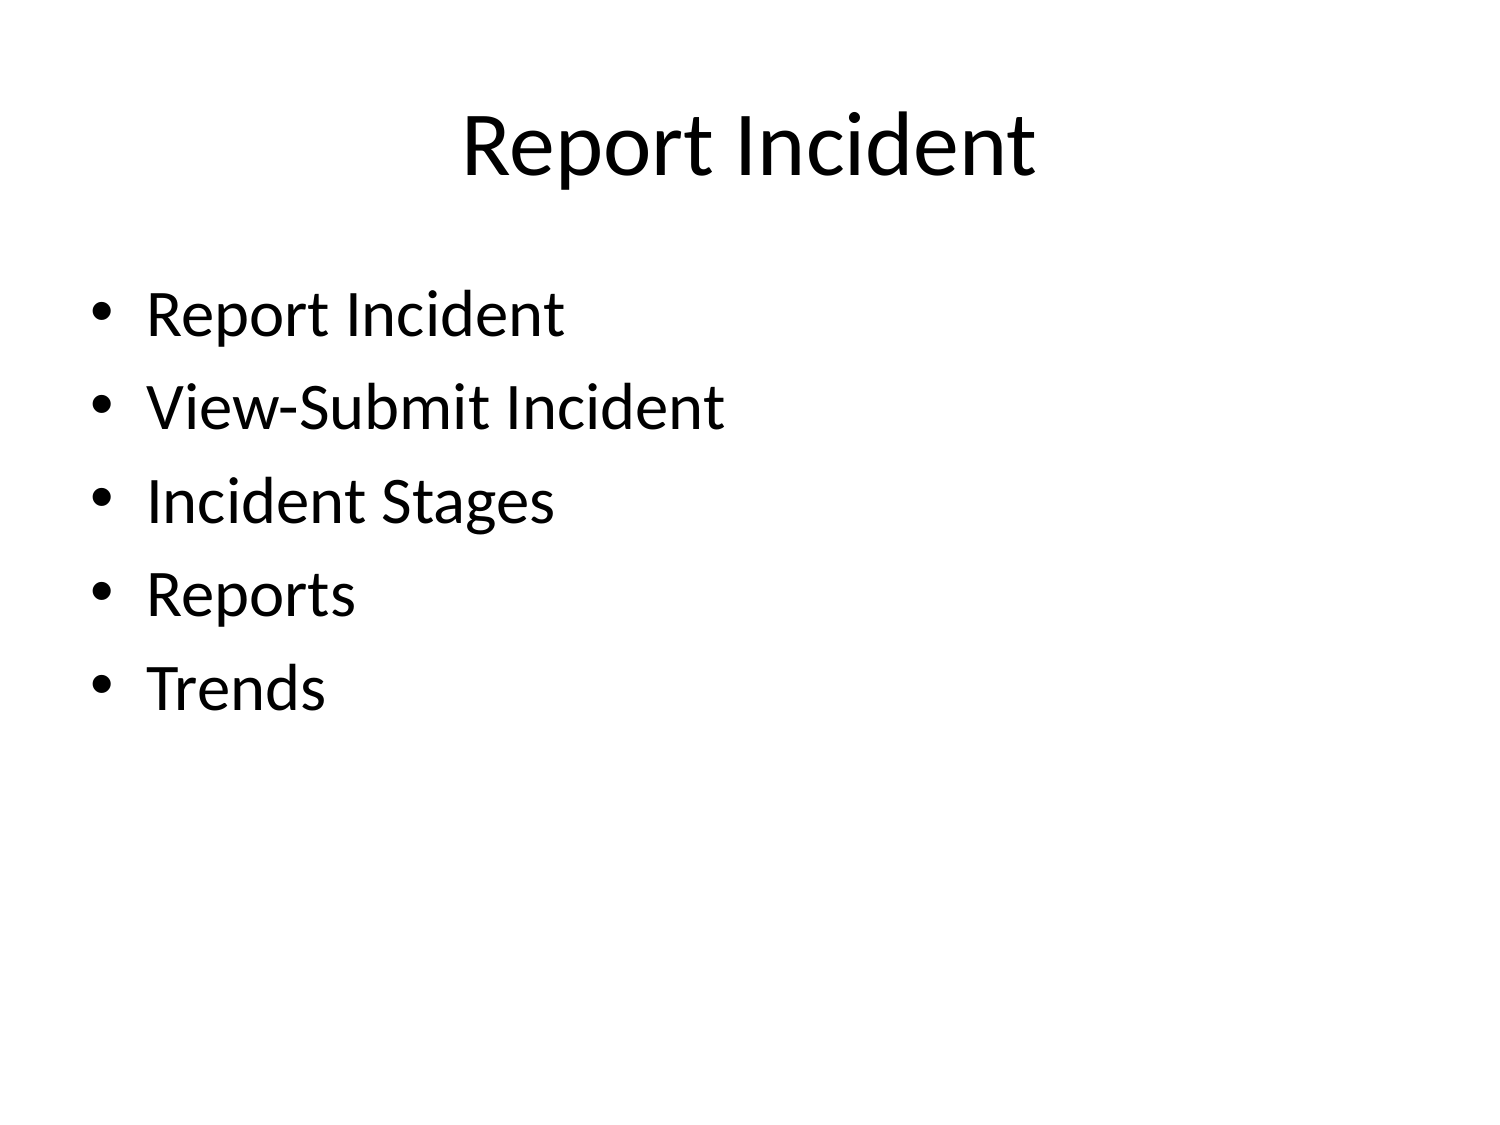

# Report Incident
Report Incident
View-Submit Incident
Incident Stages
Reports
Trends